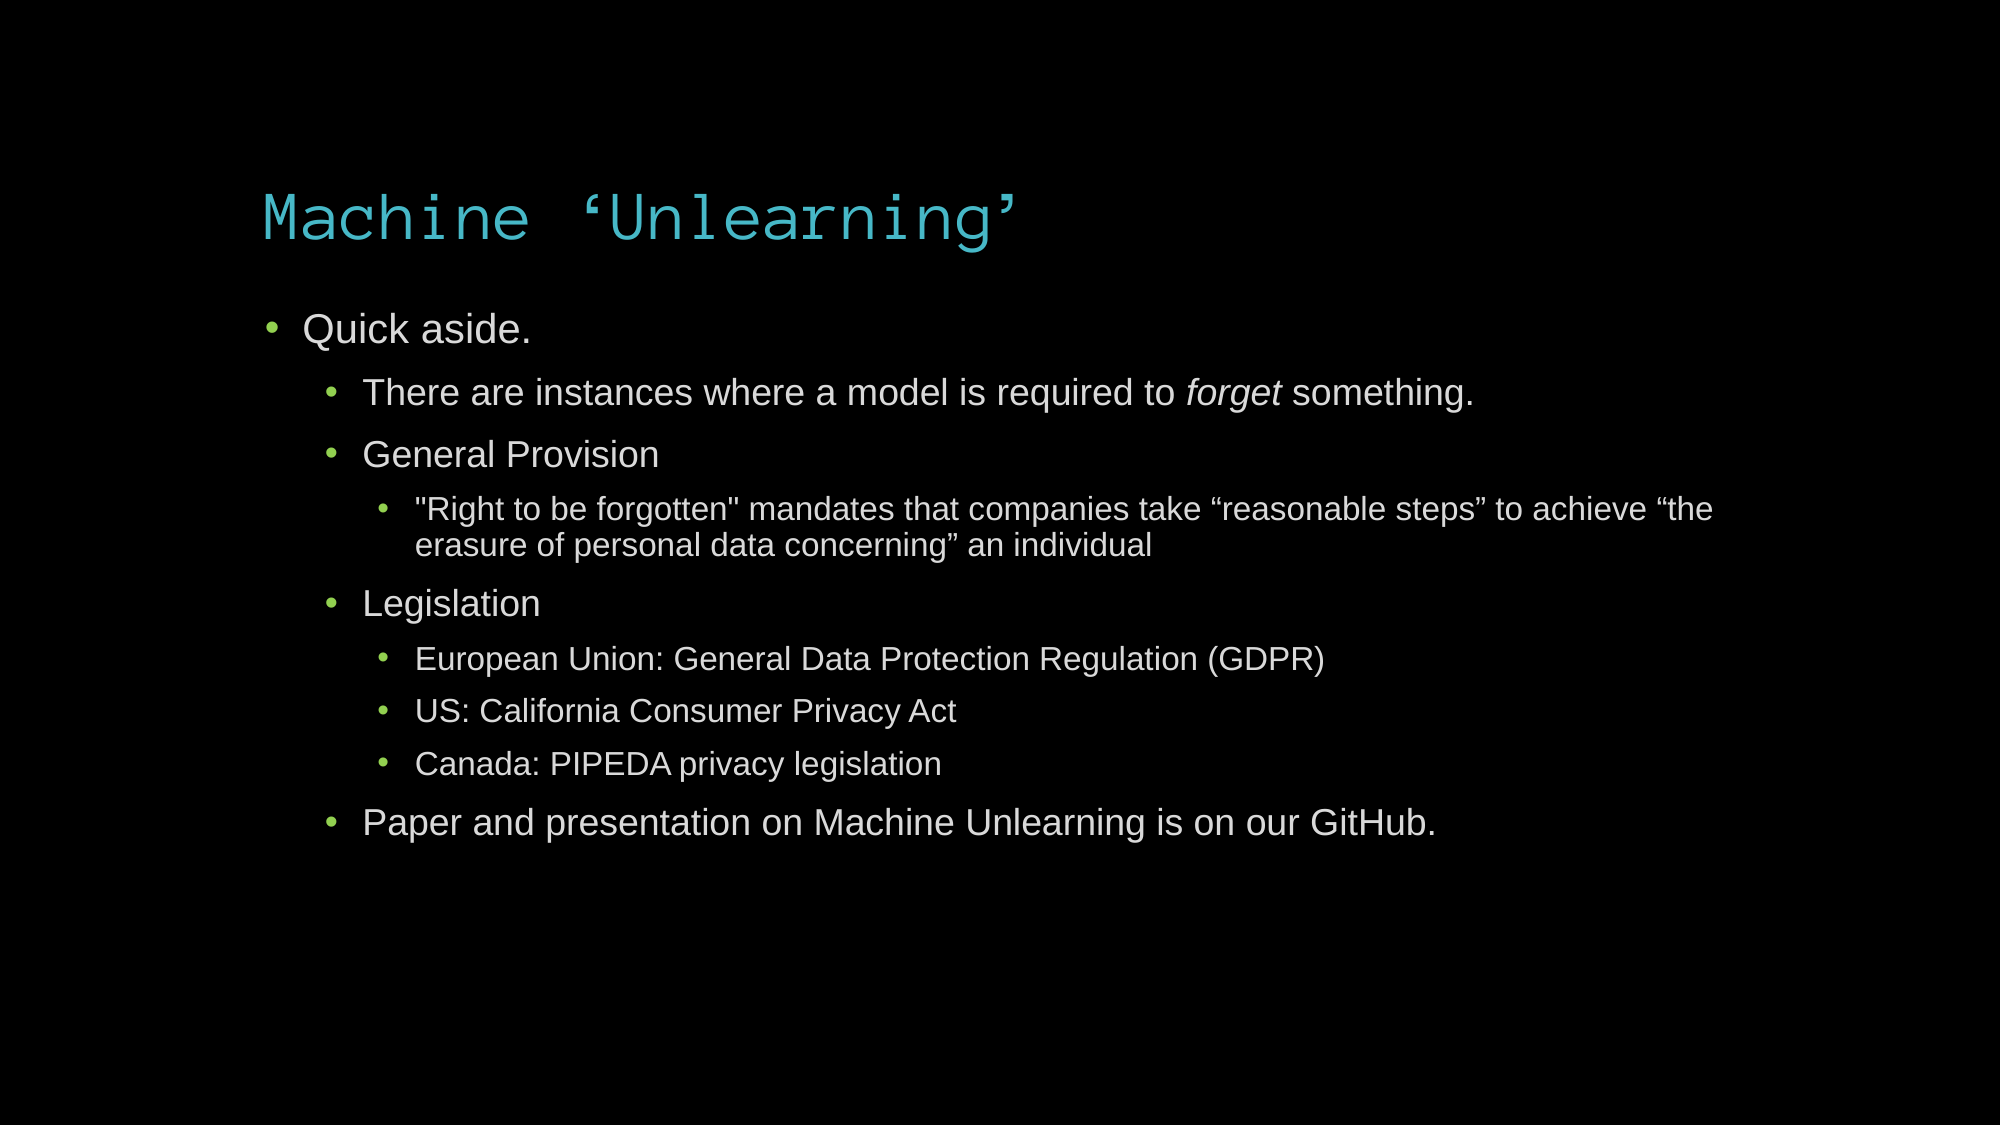

# Machine ‘Unlearning’
Quick aside.
There are instances where a model is required to forget something.
General Provision
"Right to be forgotten" mandates that companies take “reasonable steps” to achieve “the erasure of personal data concerning” an individual
Legislation
European Union: General Data Protection Regulation (GDPR) ​
US: California Consumer Privacy Act ​
Canada: PIPEDA privacy legislation
Paper and presentation on Machine Unlearning is on our GitHub.